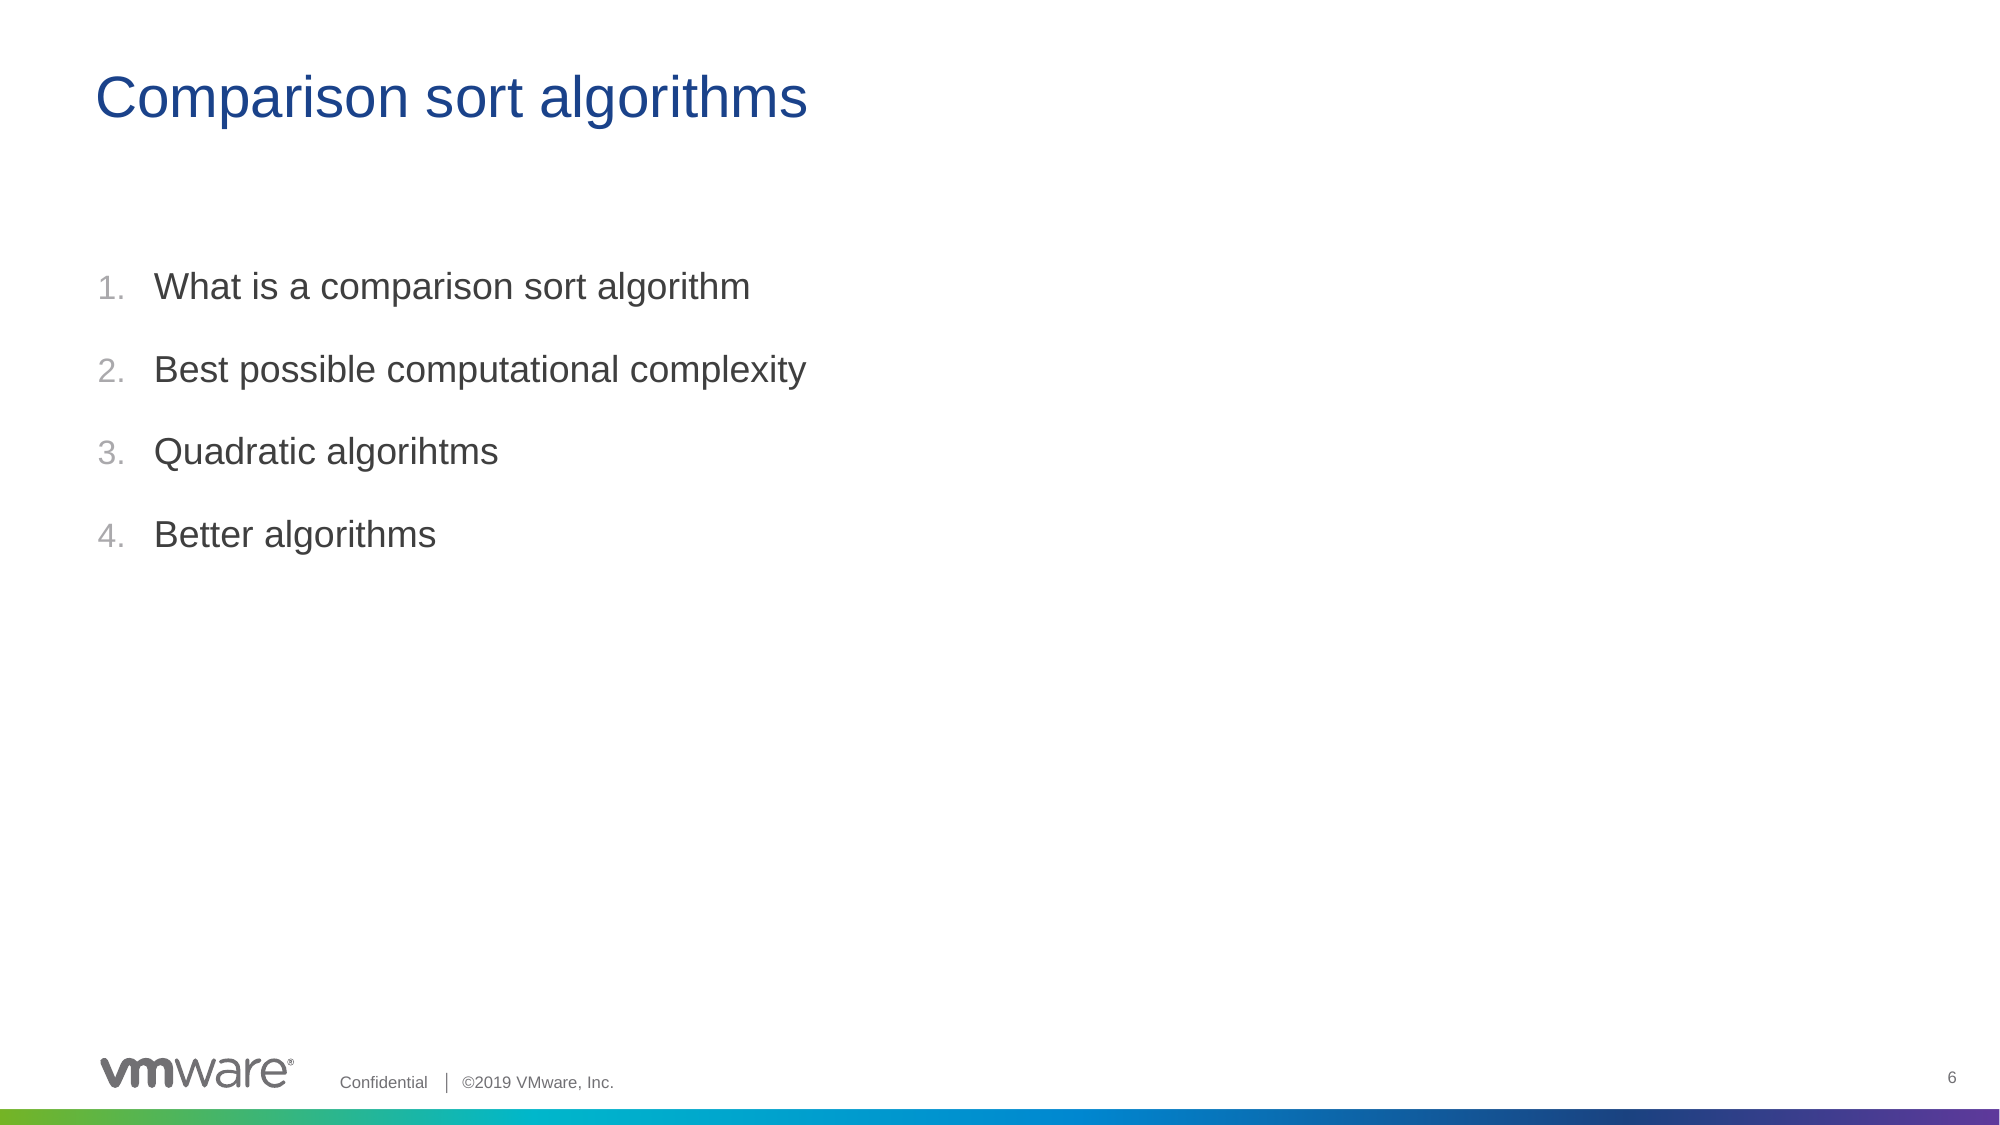

# Comparison sort algorithms

What is a comparison sort algorithm
Best possible computational complexity
Quadratic algorihtms
Better algorithms